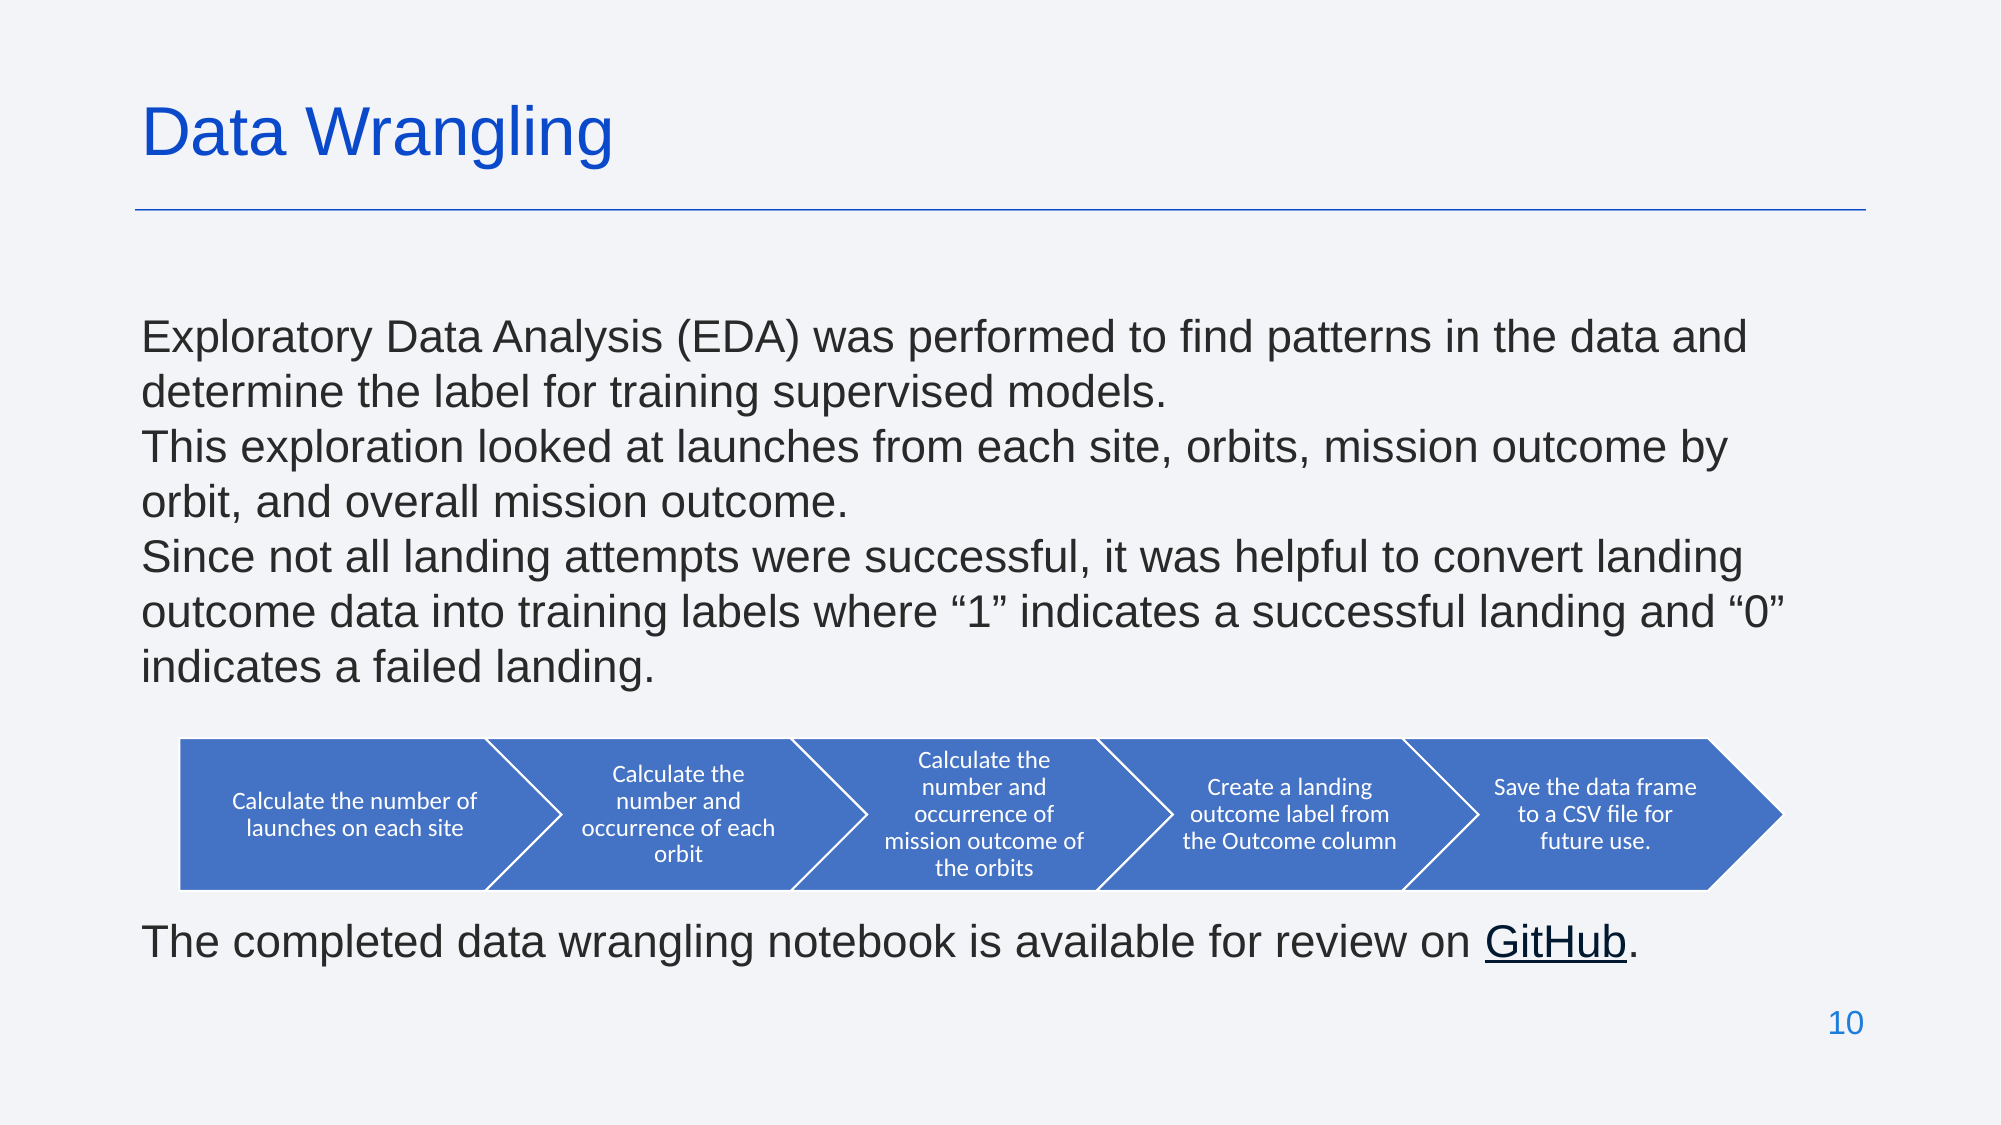

Data Wrangling
Exploratory Data Analysis (EDA) was performed to find patterns in the data and determine the label for training supervised models.
This exploration looked at launches from each site, orbits, mission outcome by orbit, and overall mission outcome.
Since not all landing attempts were successful, it was helpful to convert landing outcome data into training labels where “1” indicates a successful landing and “0” indicates a failed landing.

The completed data wrangling notebook is available for review on GitHub.

Calculate the number of launches on each site
Calculate the number and occurrence of each orbit
Calculate the number and occurrence of mission outcome of the orbits
Create a landing outcome label from the Outcome column
Save the data frame to a CSV file for future use.
10